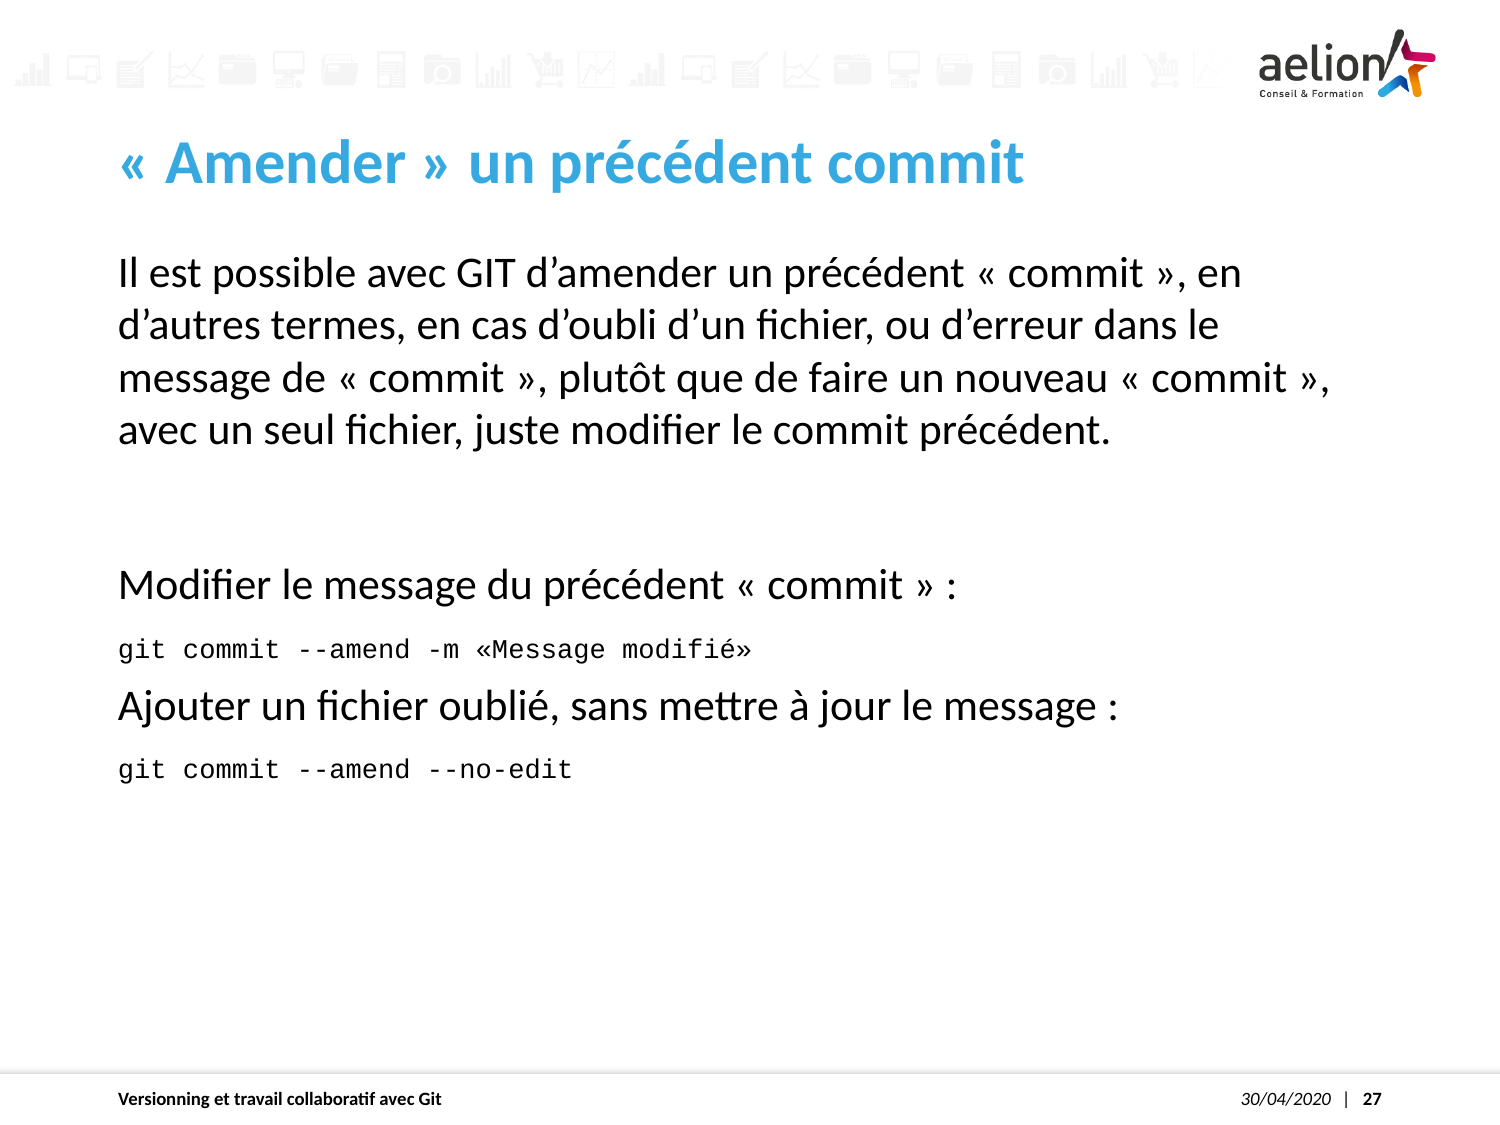

« Amender » un précédent commit
Il est possible avec GIT d’amender un précédent « commit », en d’autres termes, en cas d’oubli d’un fichier, ou d’erreur dans le message de « commit », plutôt que de faire un nouveau « commit », avec un seul fichier, juste modifier le commit précédent.

Modifier le message du précédent « commit » :
git commit --amend -m «Message modifié»
Ajouter un fichier oublié, sans mettre à jour le message :
git commit --amend --no-edit

Versionning et travail collaboratif avec Git
30/04/2020
27